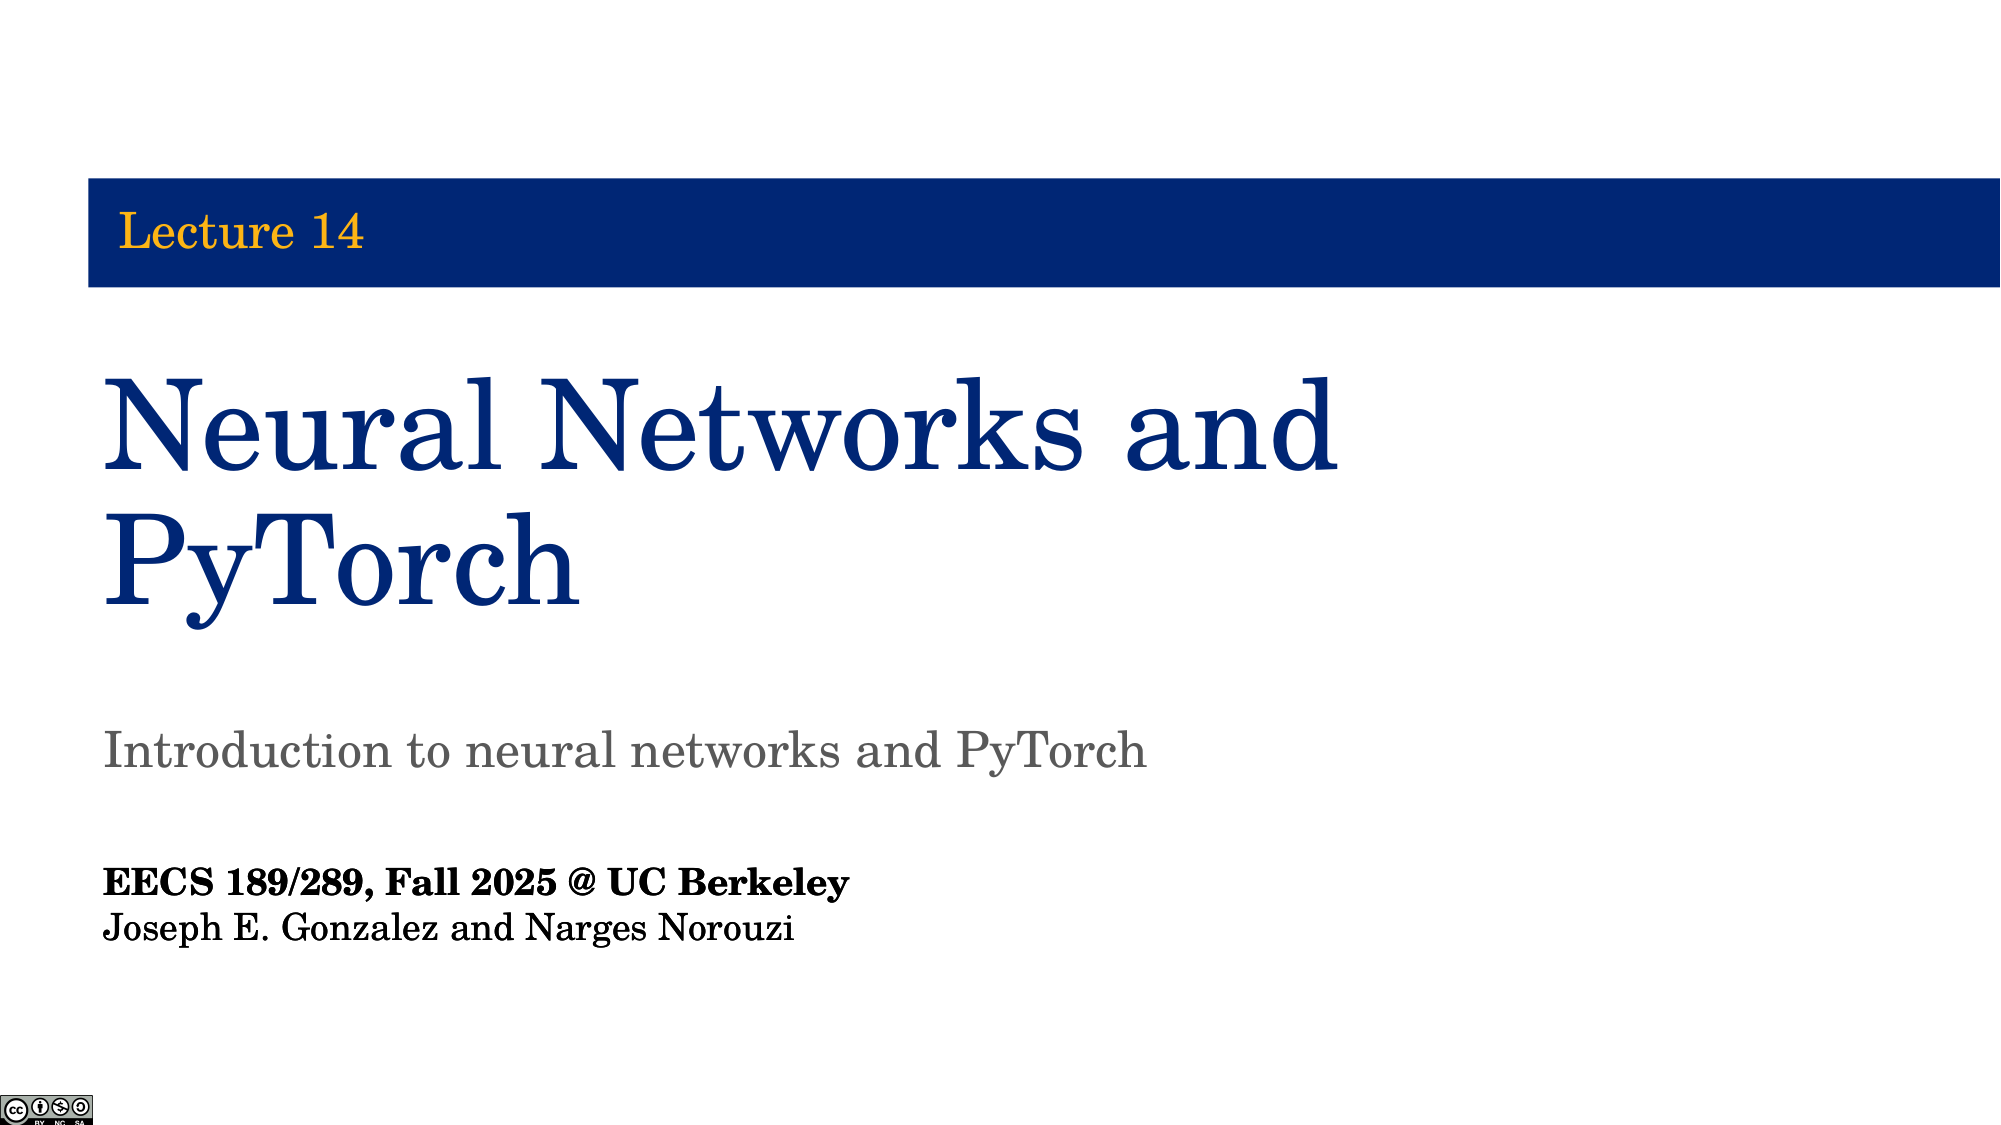

Lecture 14
# Neural Networks and PyTorch
Introduction to neural networks and PyTorch